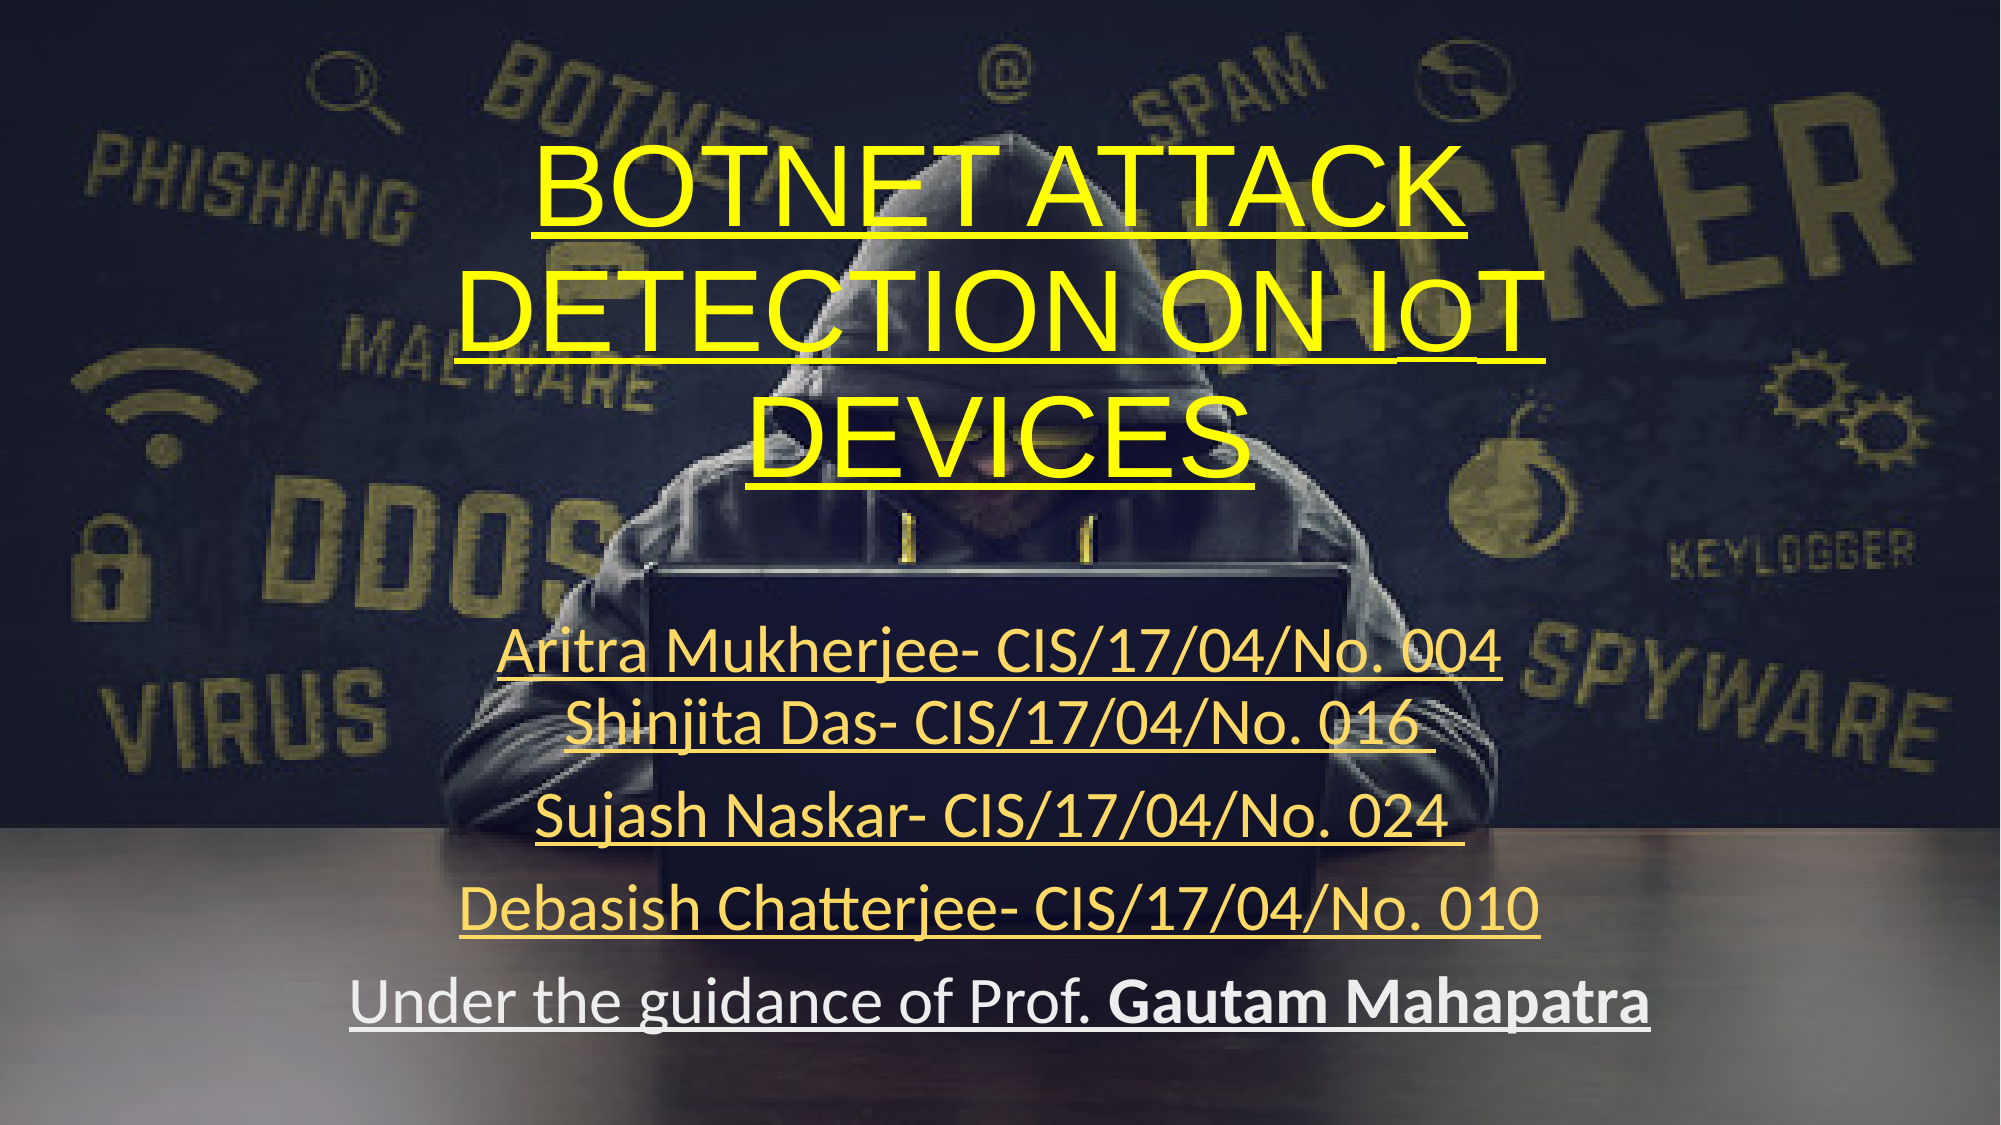

# BOTNET ATTACK DETECTION ON IOT DEVICES
Aritra Mukherjee- CIS/17/04/No. 004
Shinjita Das- CIS/17/04/No. 016
Sujash Naskar- CIS/17/04/No. 024
Debasish Chatterjee- CIS/17/04/No. 010
Under the guidance of Prof. Gautam Mahapatra